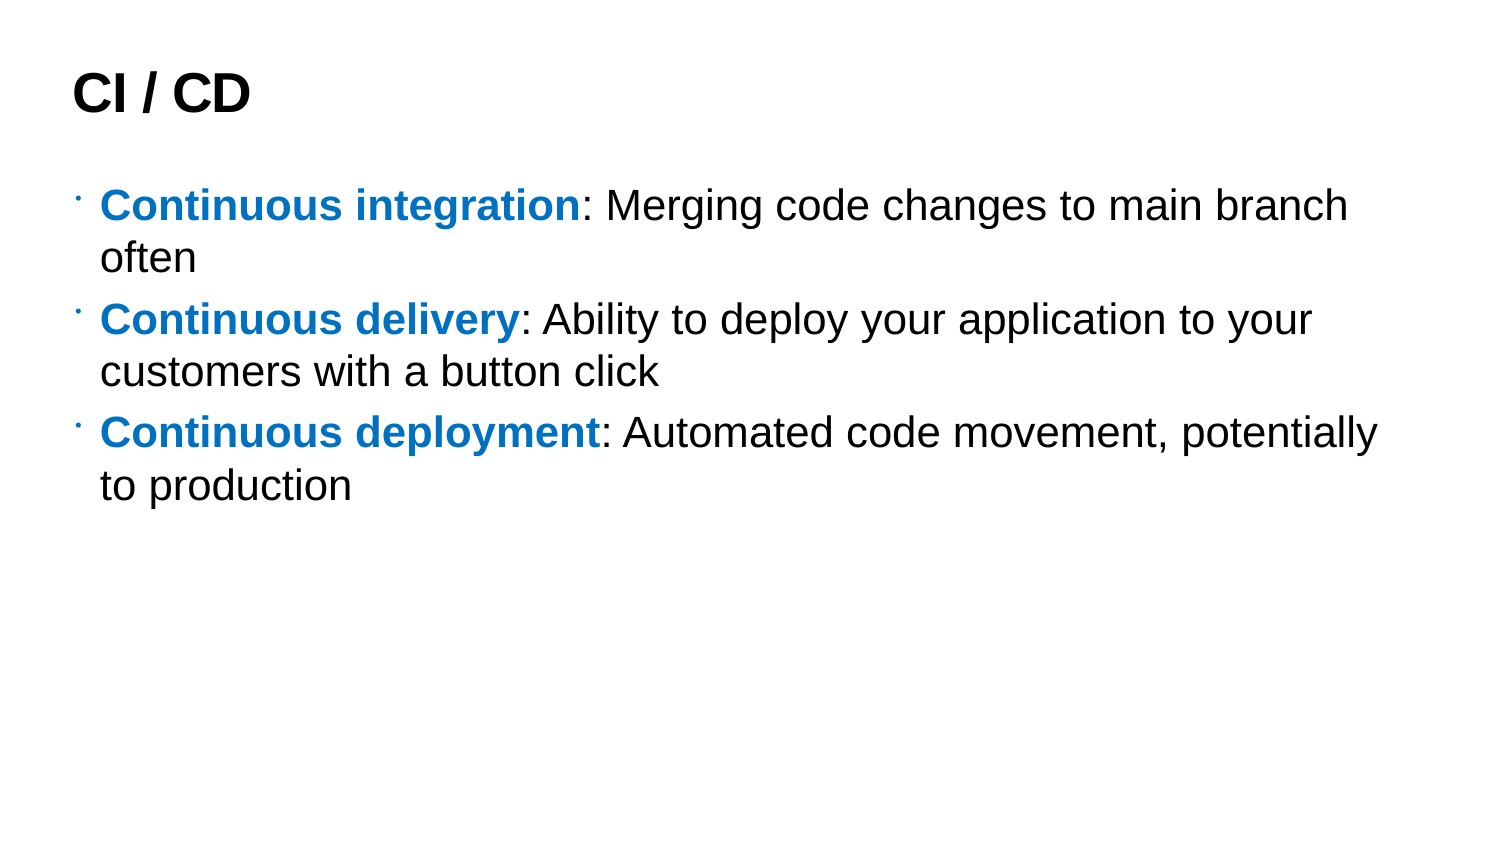

# CI / CD
Continuous integration: Merging code changes to main branch often
Continuous delivery: Ability to deploy your application to your customers with a button click
Continuous deployment: Automated code movement, potentially to production